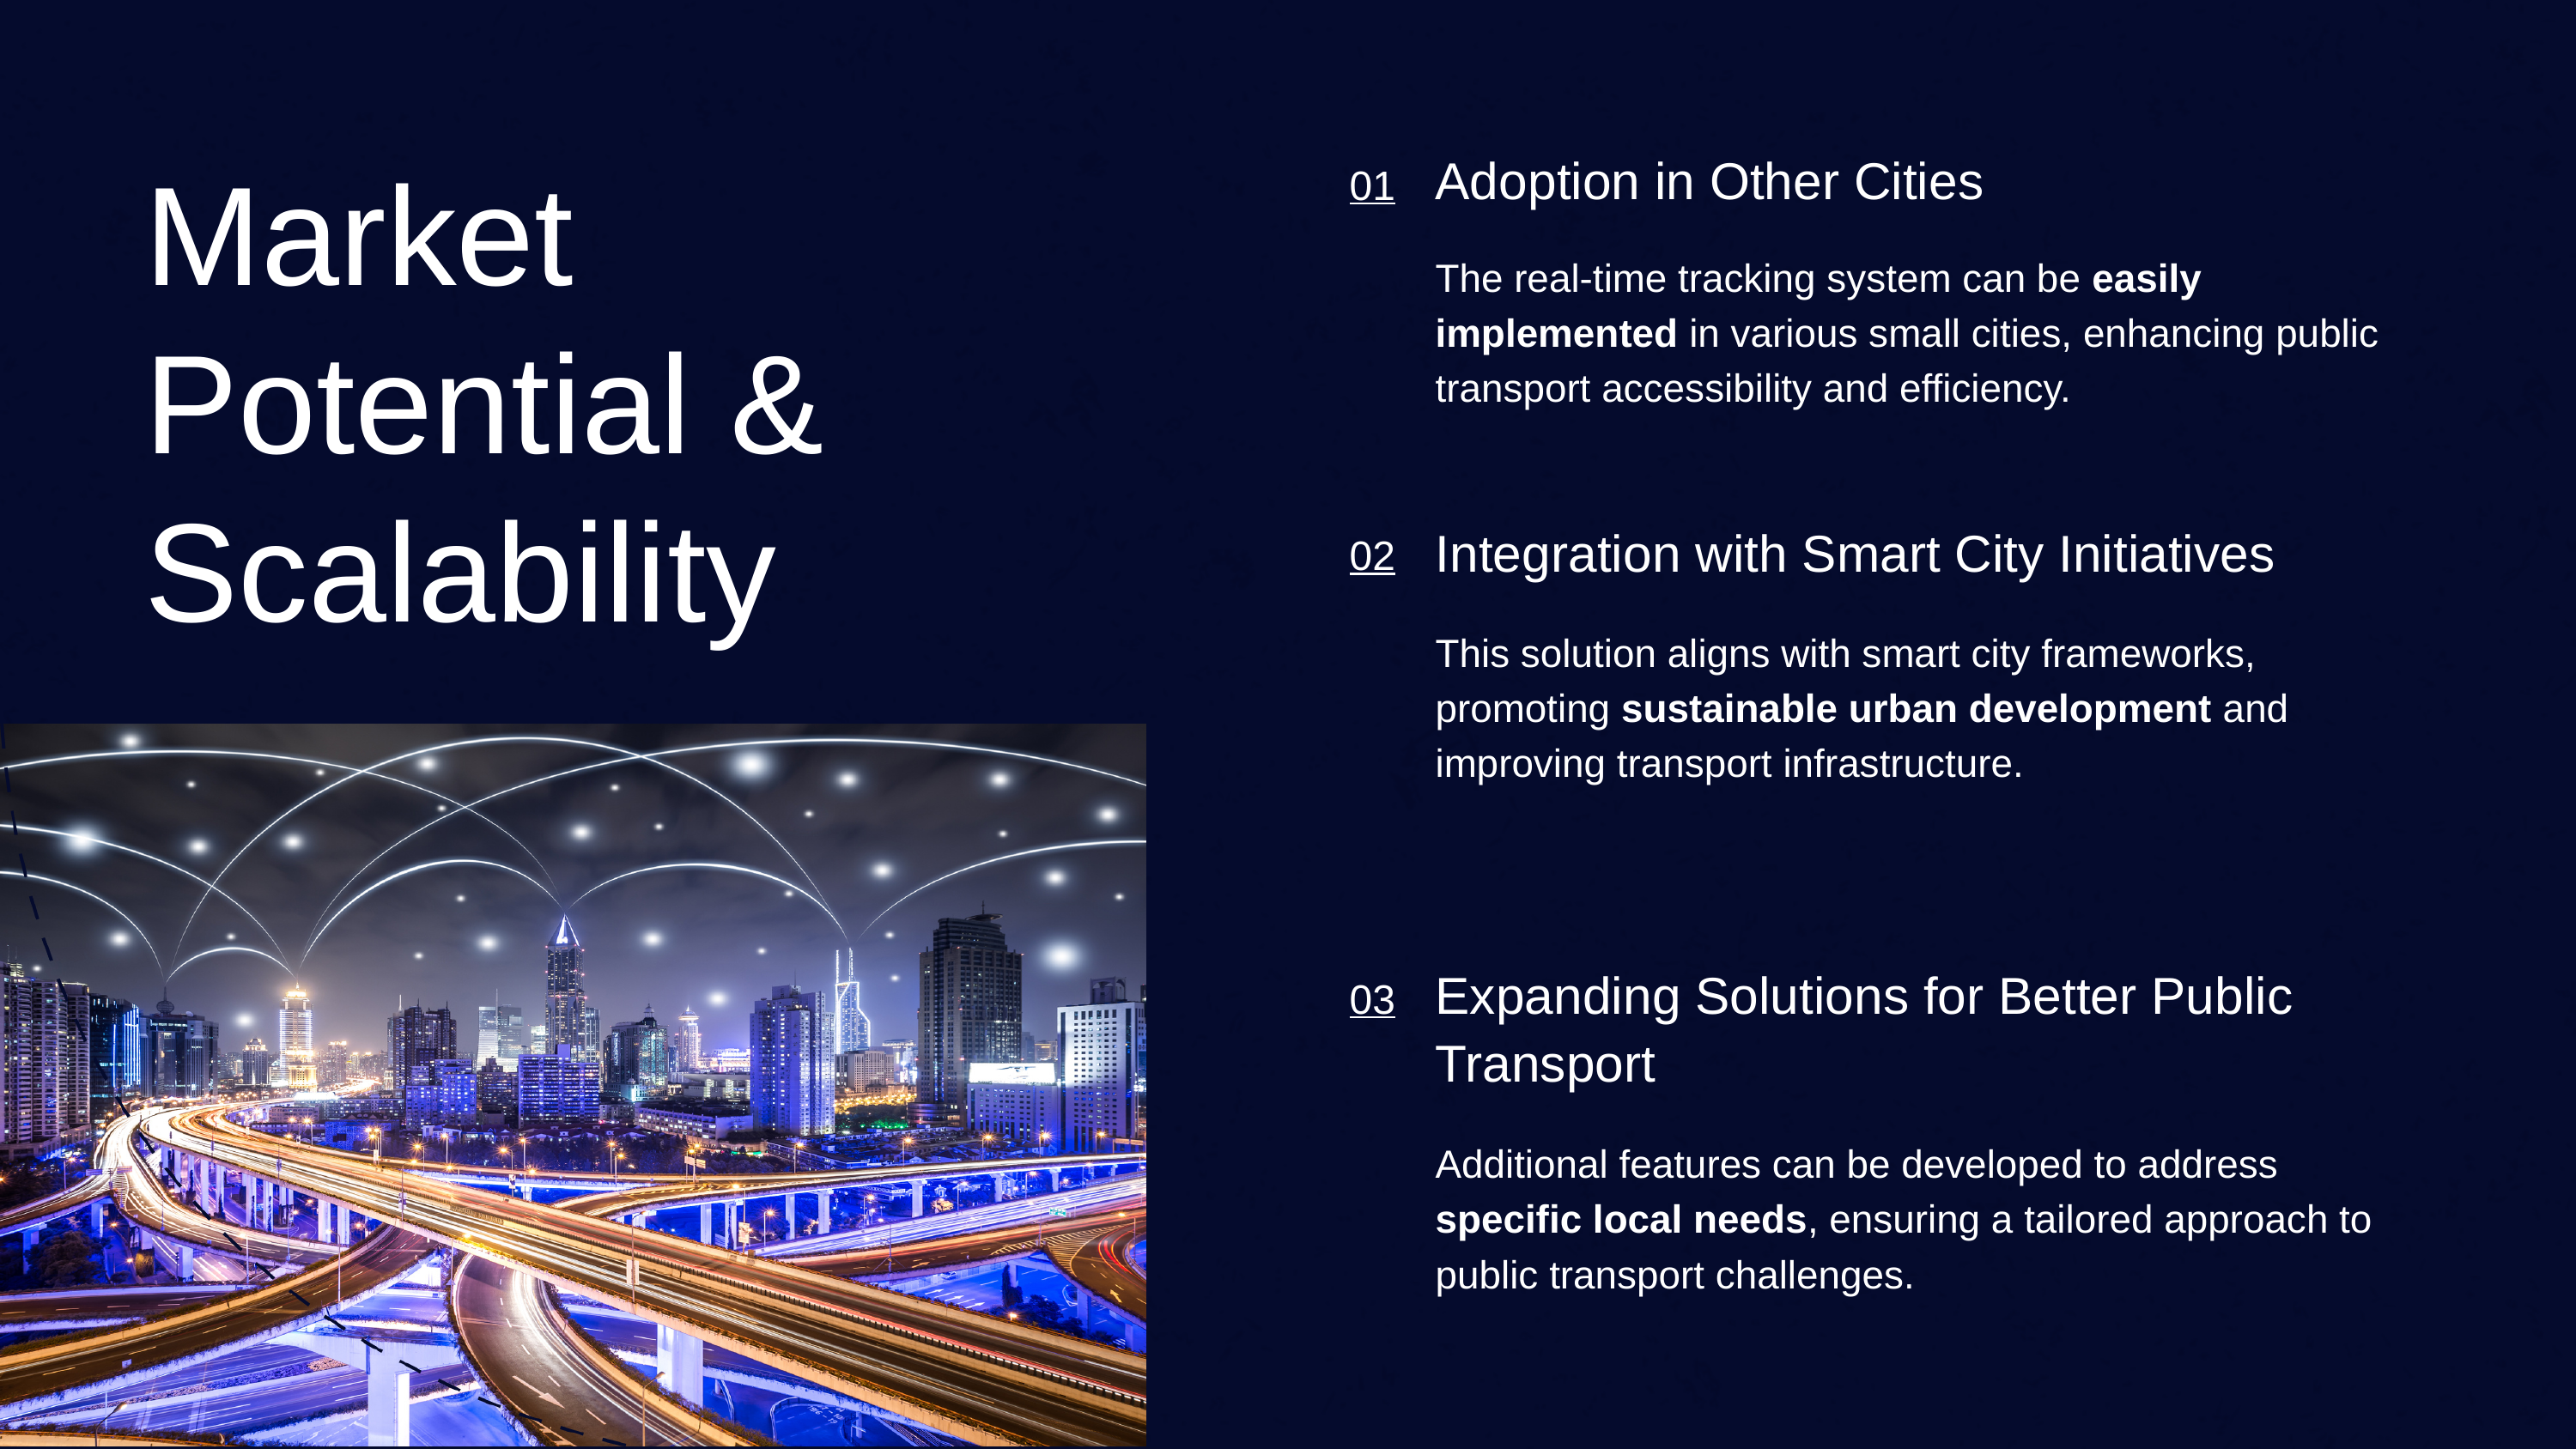

Market Potential & Scalability
Adoption in Other Cities
The real-time tracking system can be easily implemented in various small cities, enhancing public transport accessibility and efficiency.
01
Integration with Smart City Initiatives
This solution aligns with smart city frameworks, promoting sustainable urban development and improving transport infrastructure.
02

Expanding Solutions for Better Public Transport
Additional features can be developed to address specific local needs, ensuring a tailored approach to public transport challenges.
03